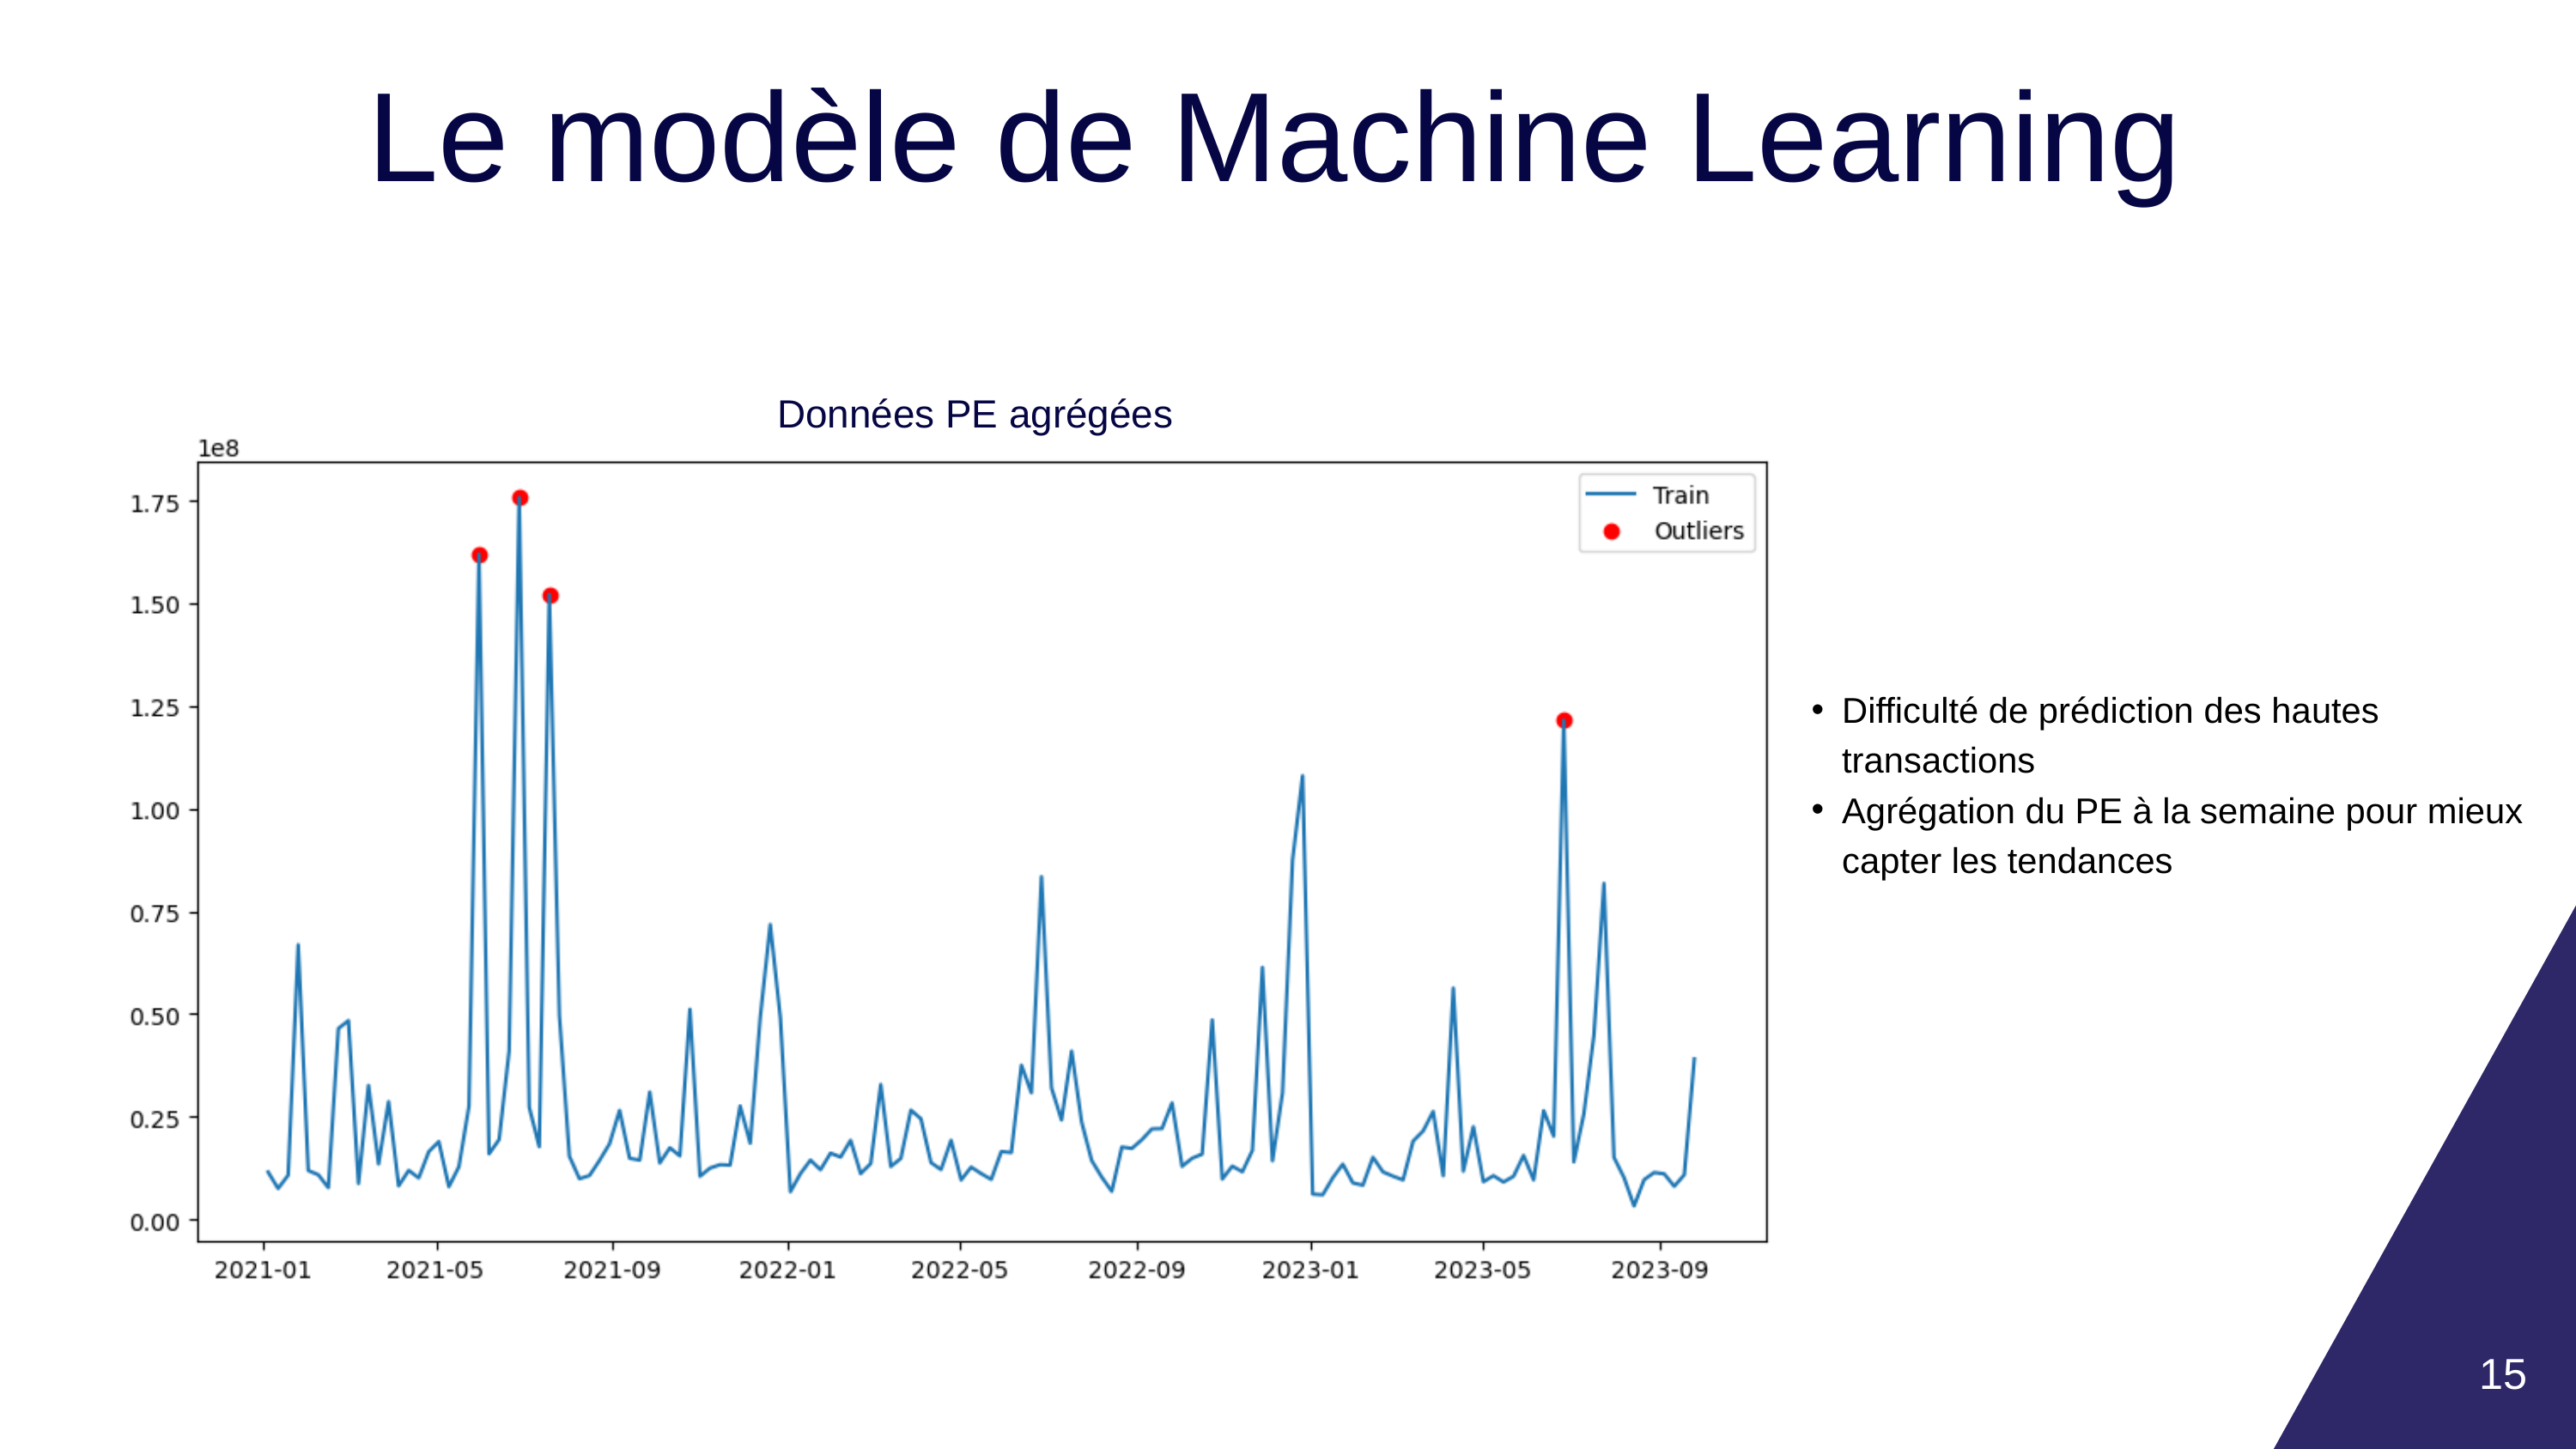

Le modèle de Machine Learning

Données PE agrégées

Difficulté de prédiction des hautes transactions
Agrégation du PE à la semaine pour mieux capter les tendances
15